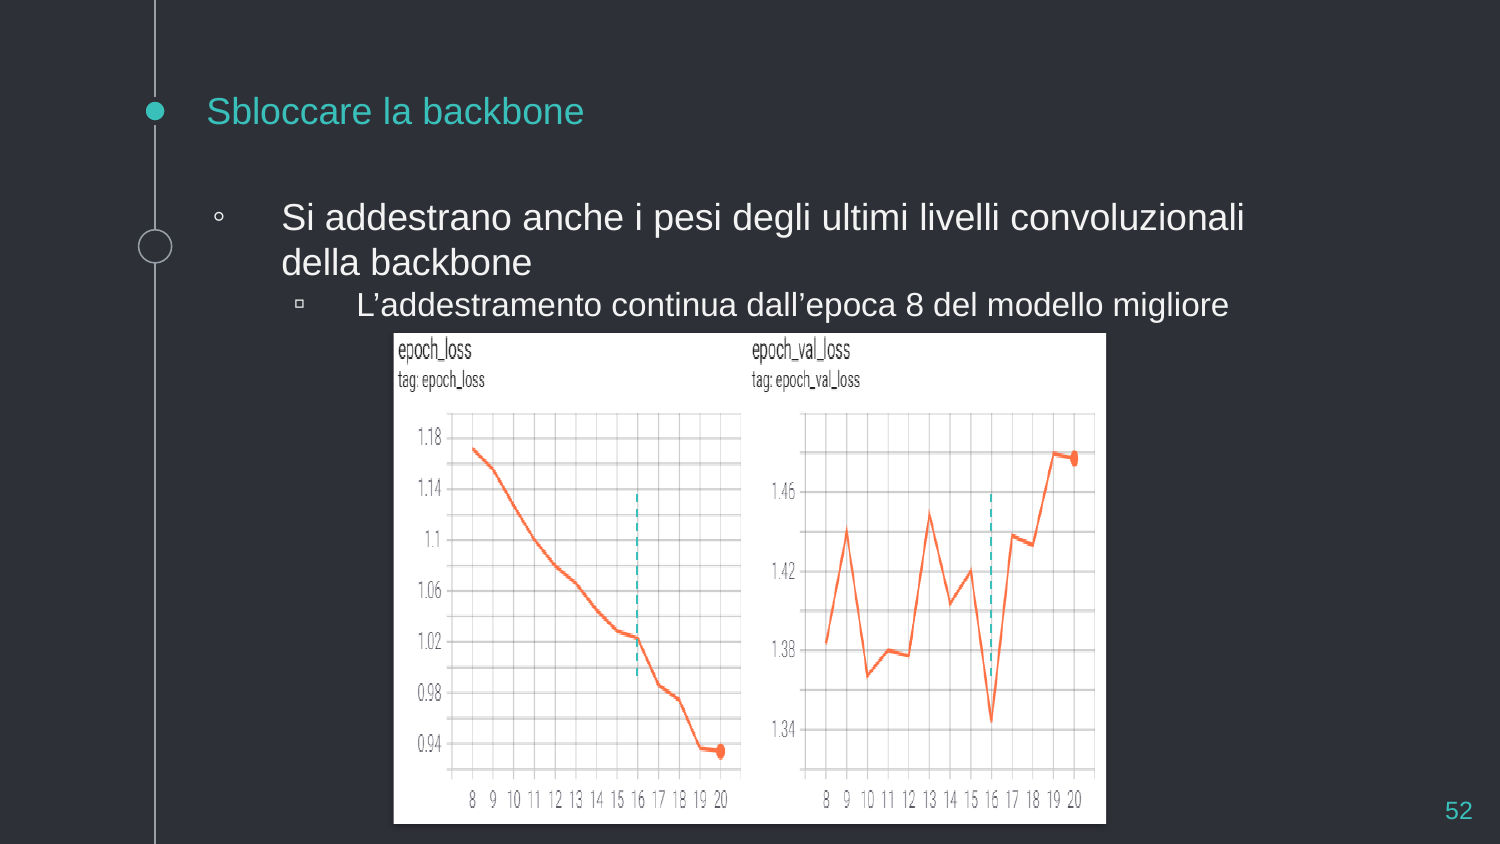

# Sbloccare la backbone
Si addestrano anche i pesi degli ultimi livelli convoluzionali della backbone
L’addestramento continua dall’epoca 8 del modello migliore

52